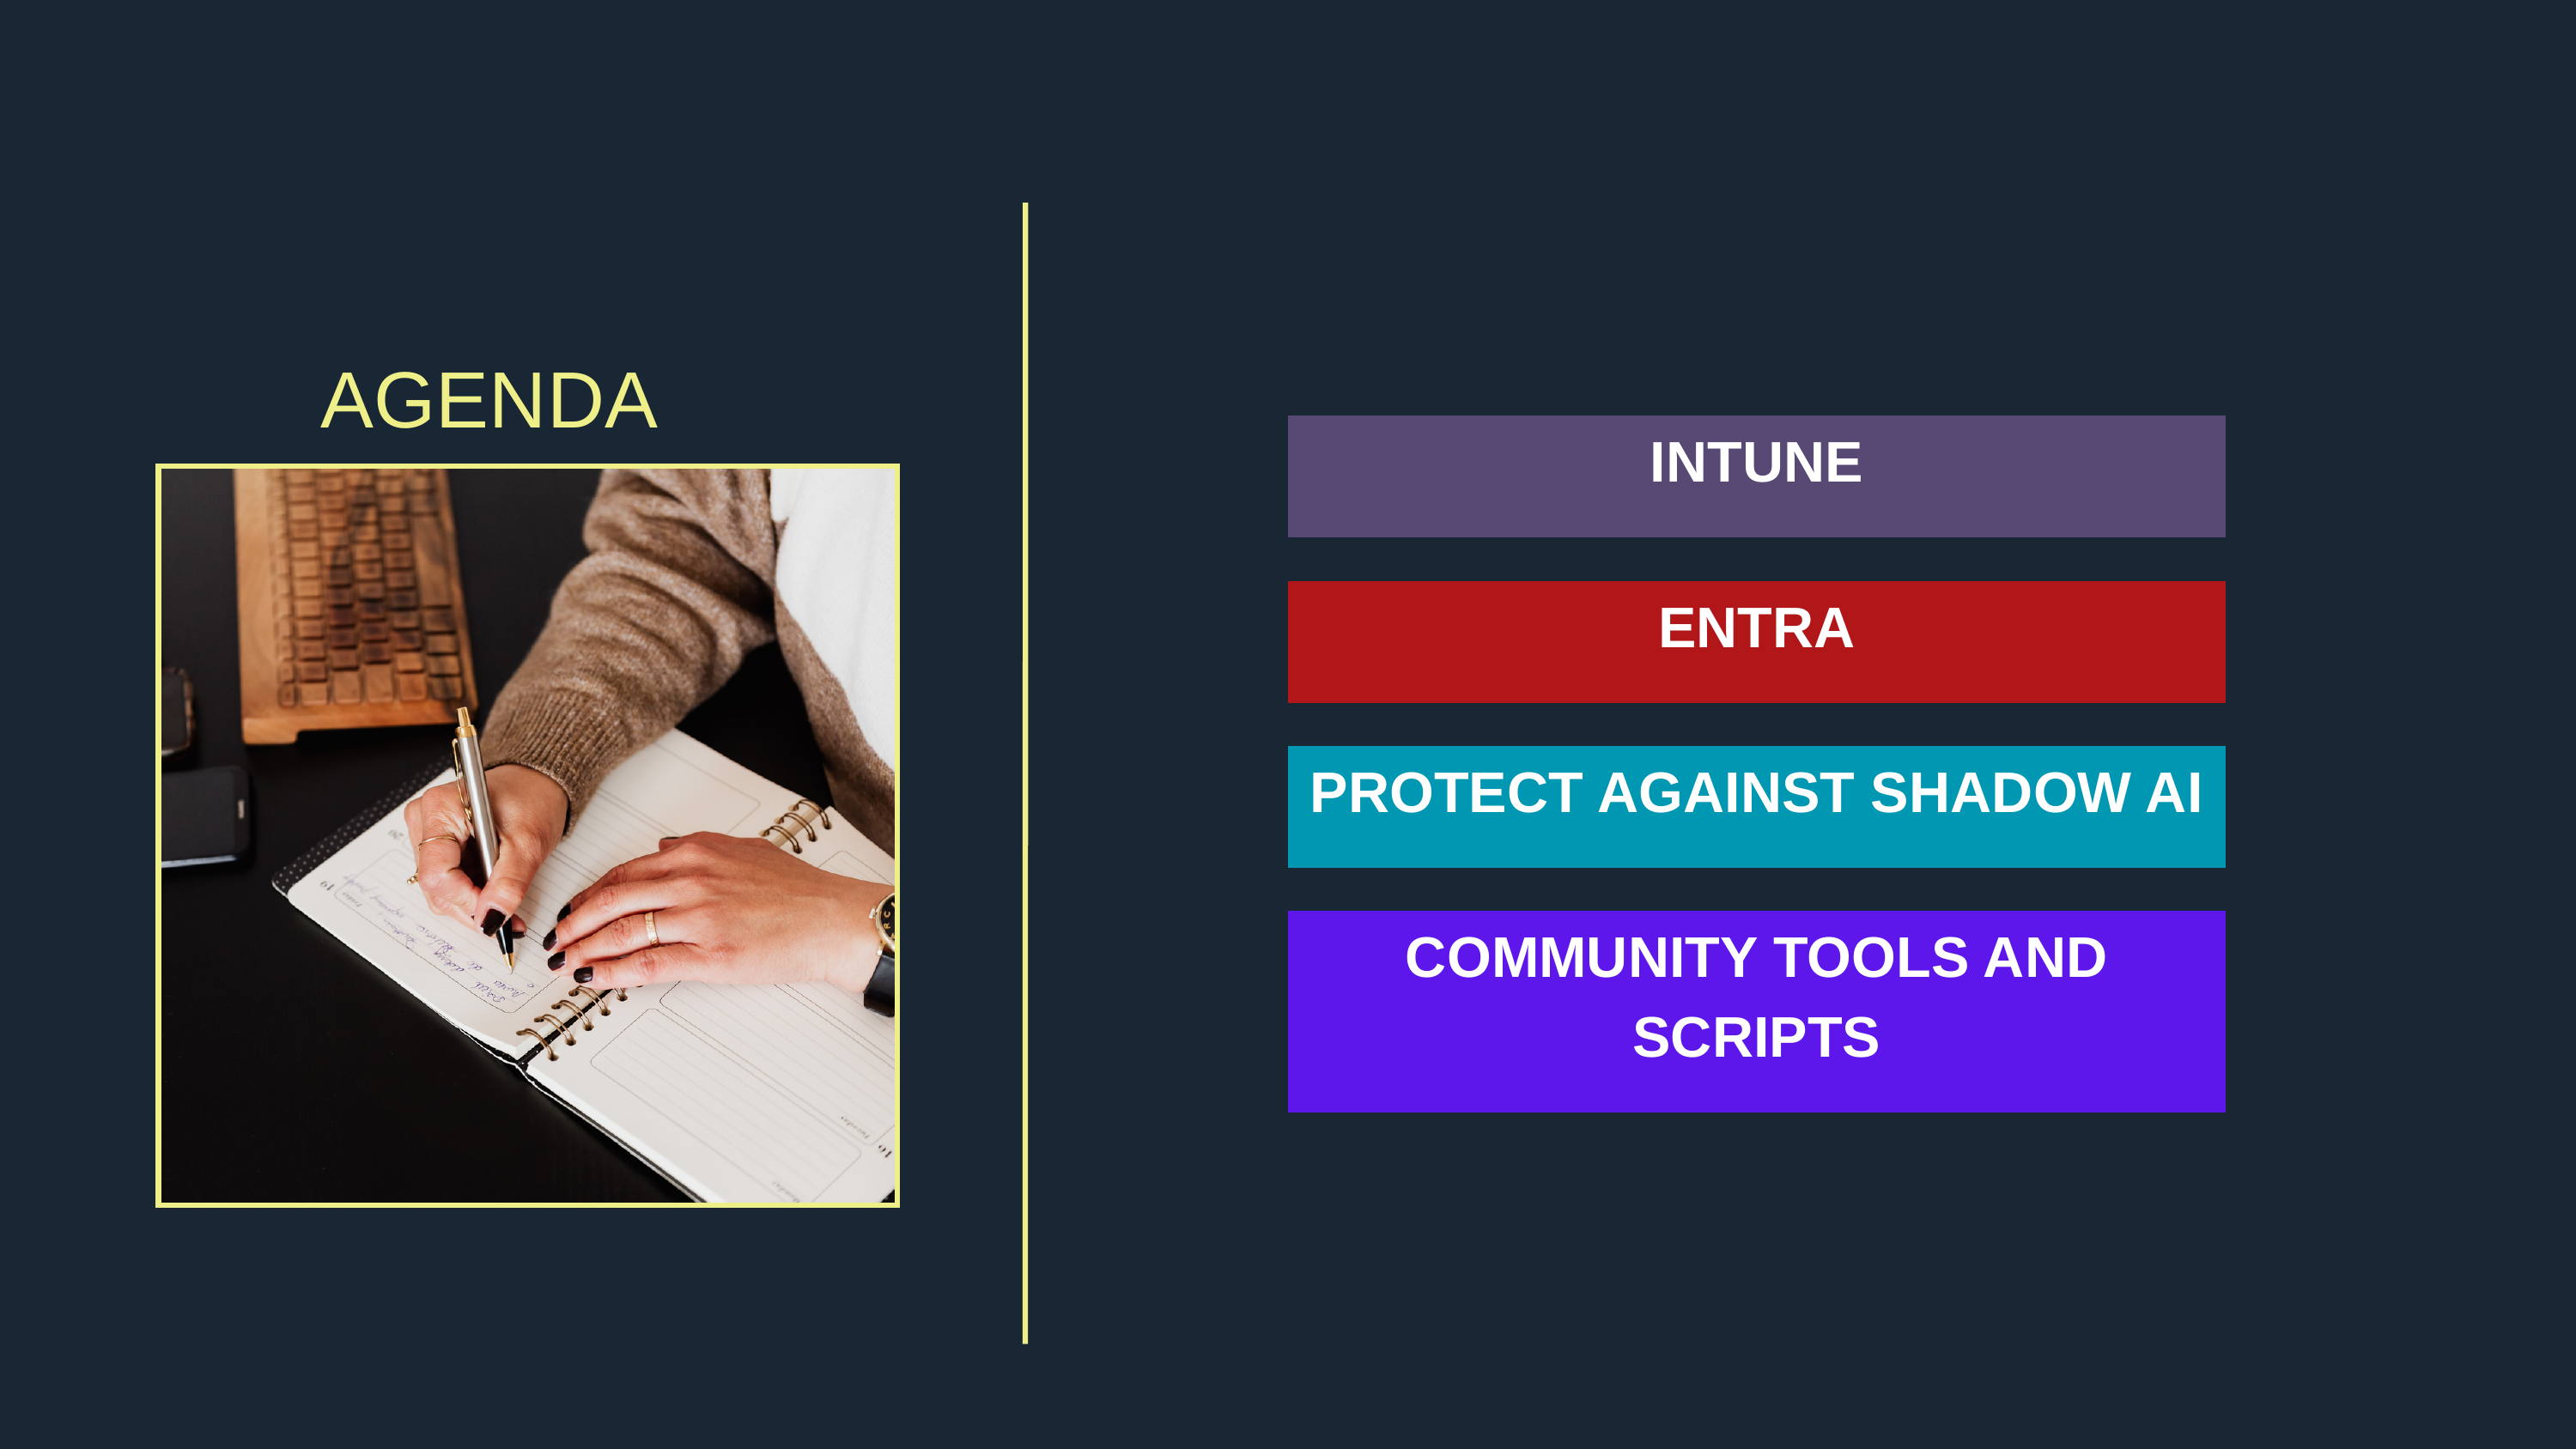

AGENDA

INTUNE

ENTRA

PROTECT AGAINST SHADOW AI

COMMUNITY TOOLS AND SCRIPTS